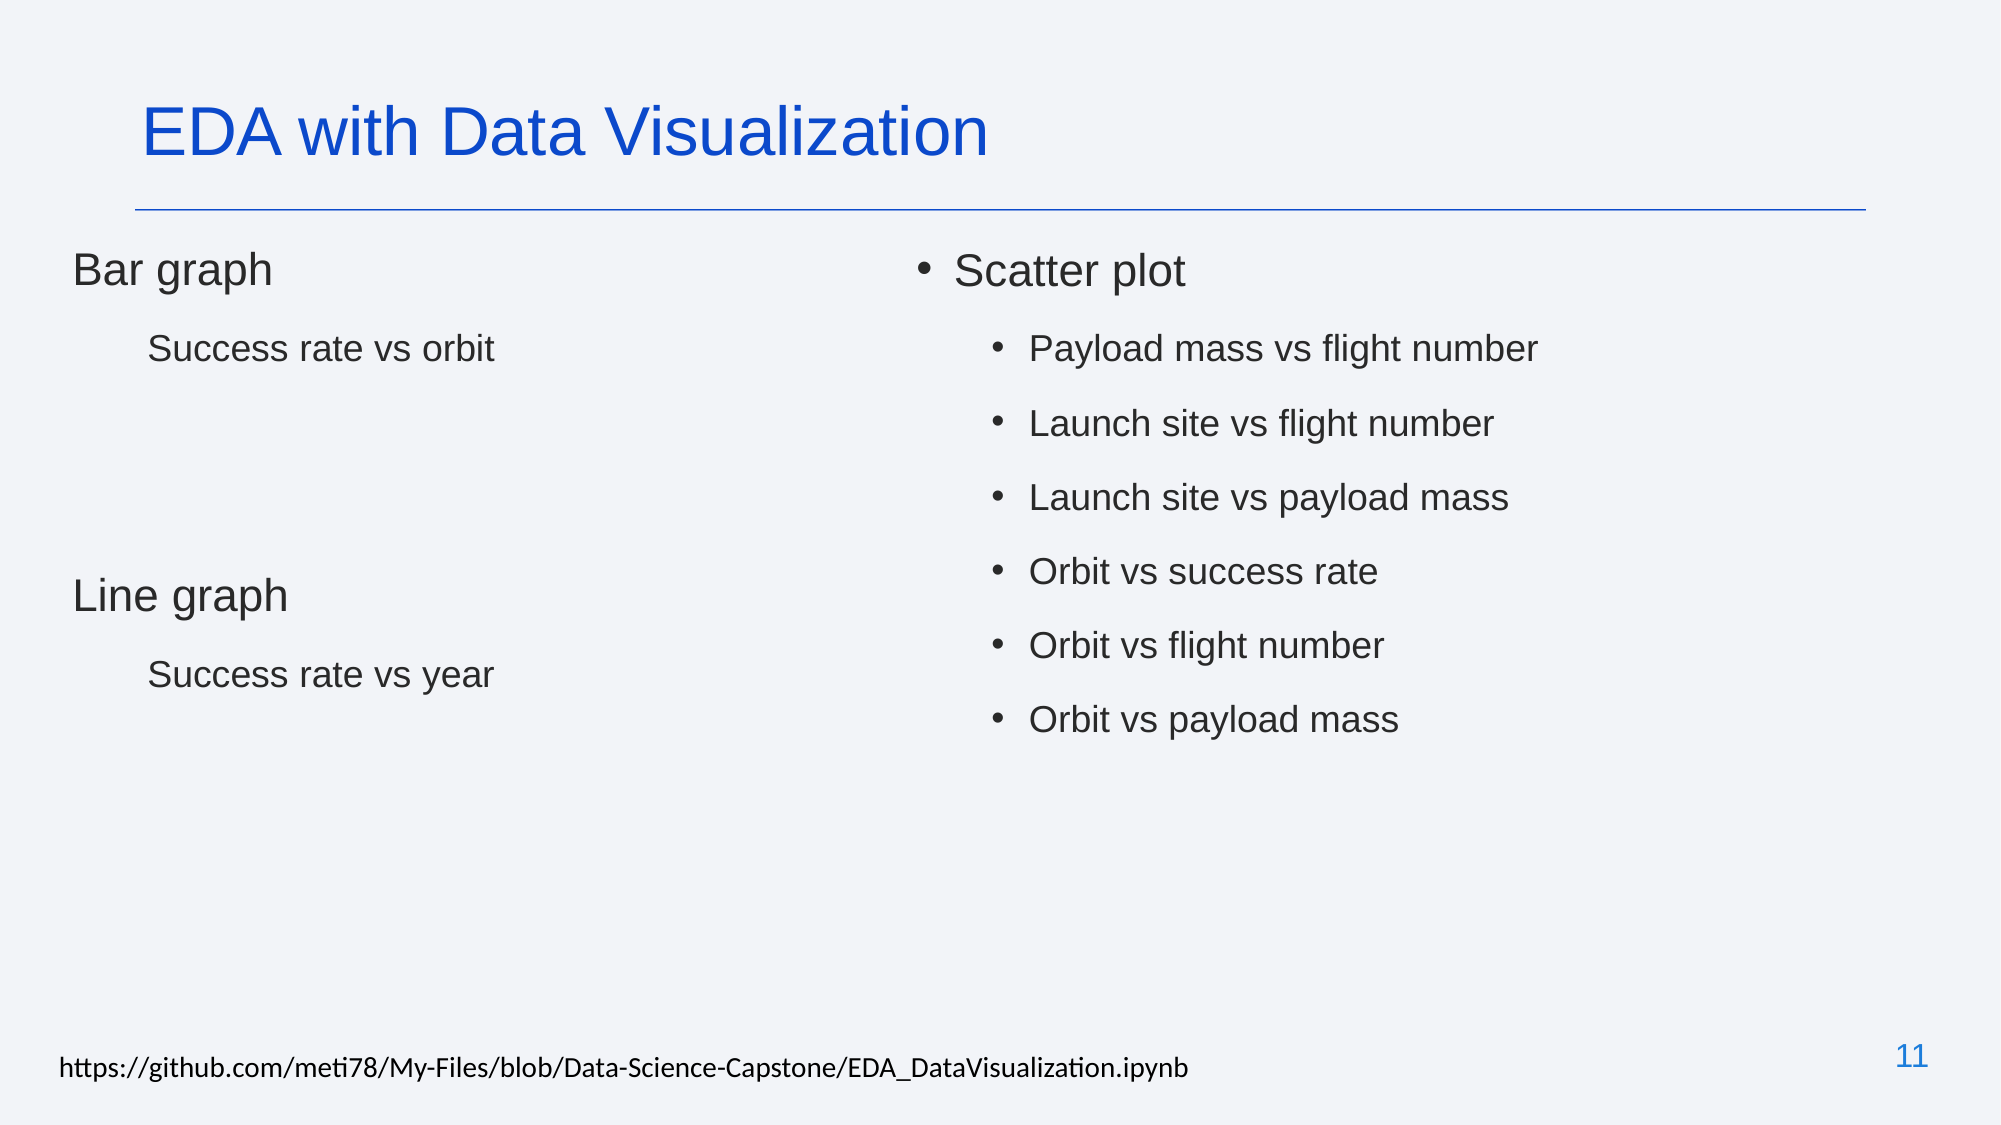

EDA with Data Visualization
Bar graph
Success rate vs orbit

Line graph
Success rate vs year
Scatter plot
Payload mass vs flight number
Launch site vs flight number
Launch site vs payload mass
Orbit vs success rate
Orbit vs flight number
Orbit vs payload mass
11
https://github.com/meti78/My-Files/blob/Data-Science-Capstone/EDA_DataVisualization.ipynb